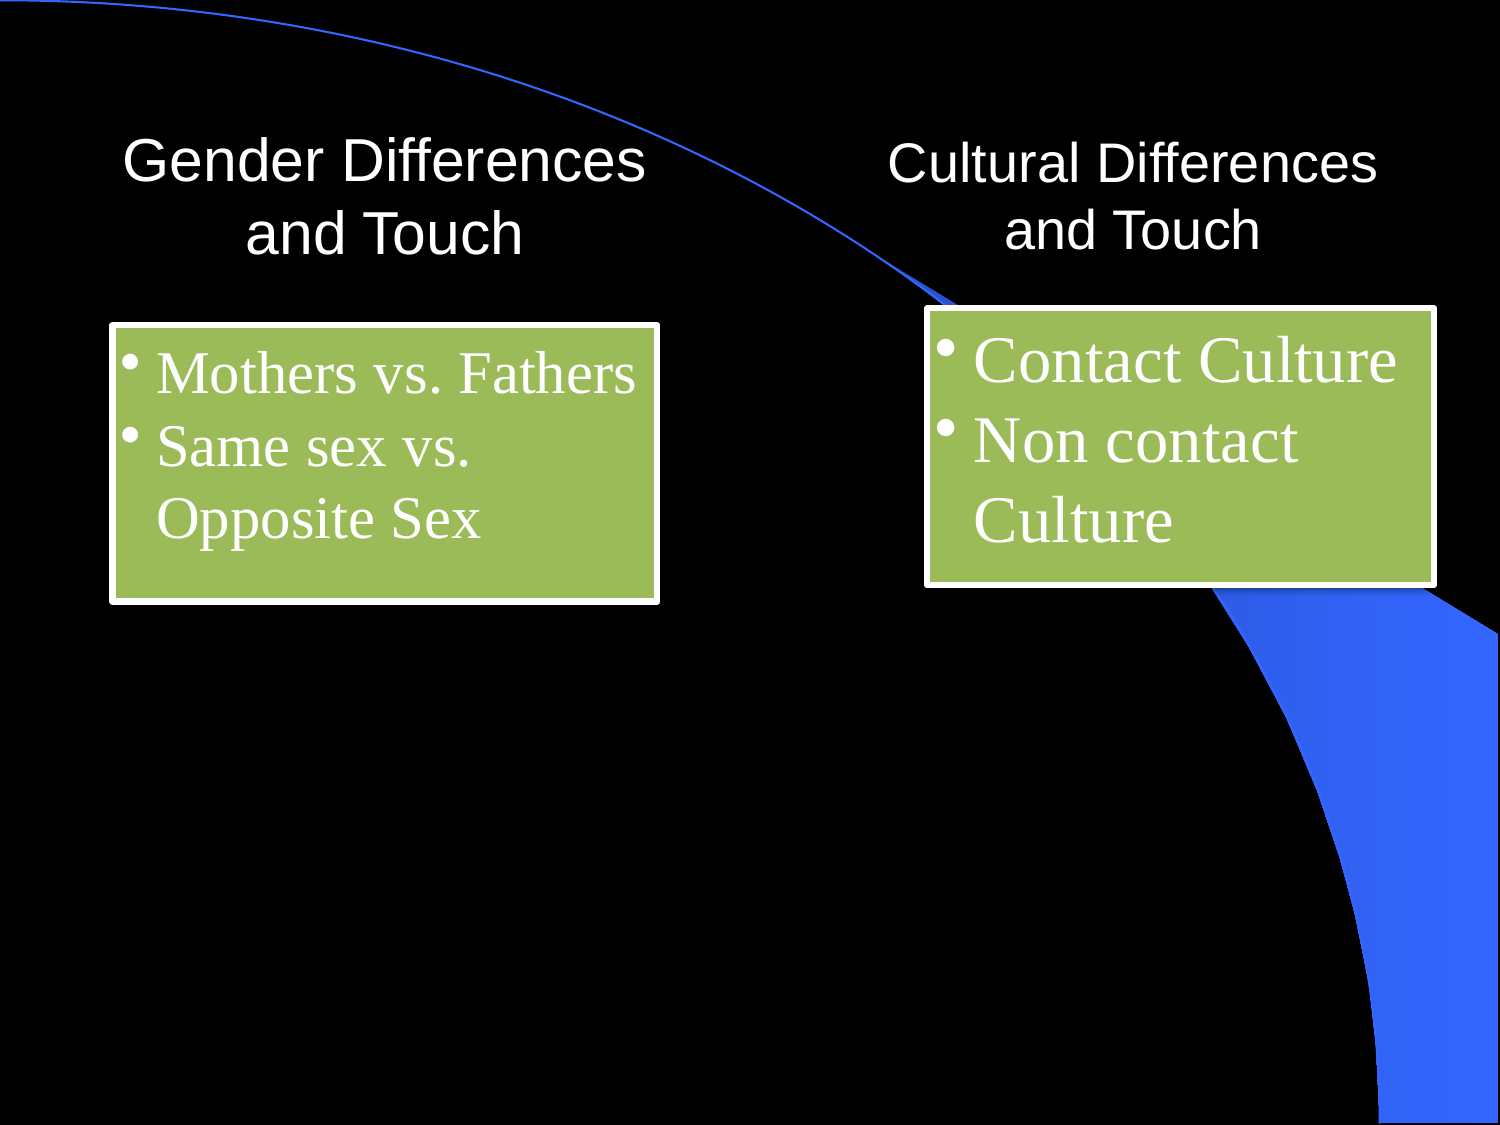

# Gender Differences and Touch
Cultural Differences and Touch
Contact Culture
Non contact Culture
Mothers vs. Fathers
Same sex vs. Opposite Sex